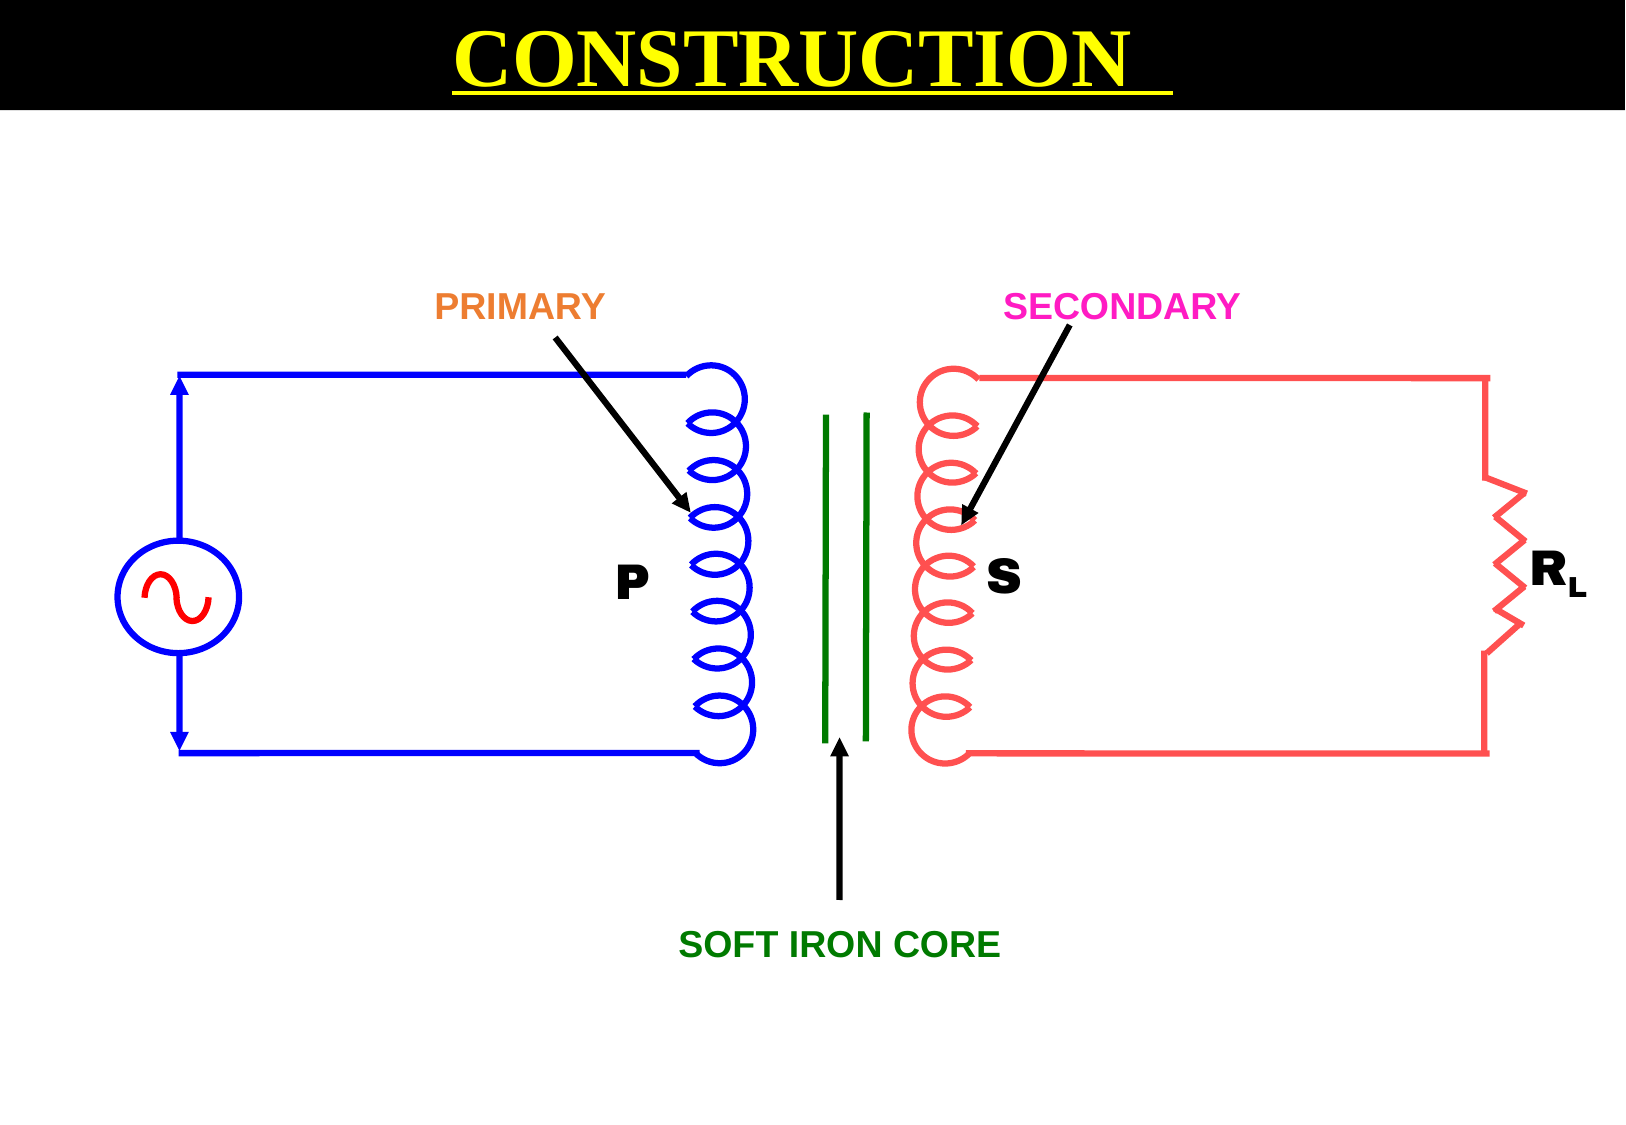

CONSTRUCTION
PRIMARY
SECONDARY

RL

S
P

SOFT IRON CORE